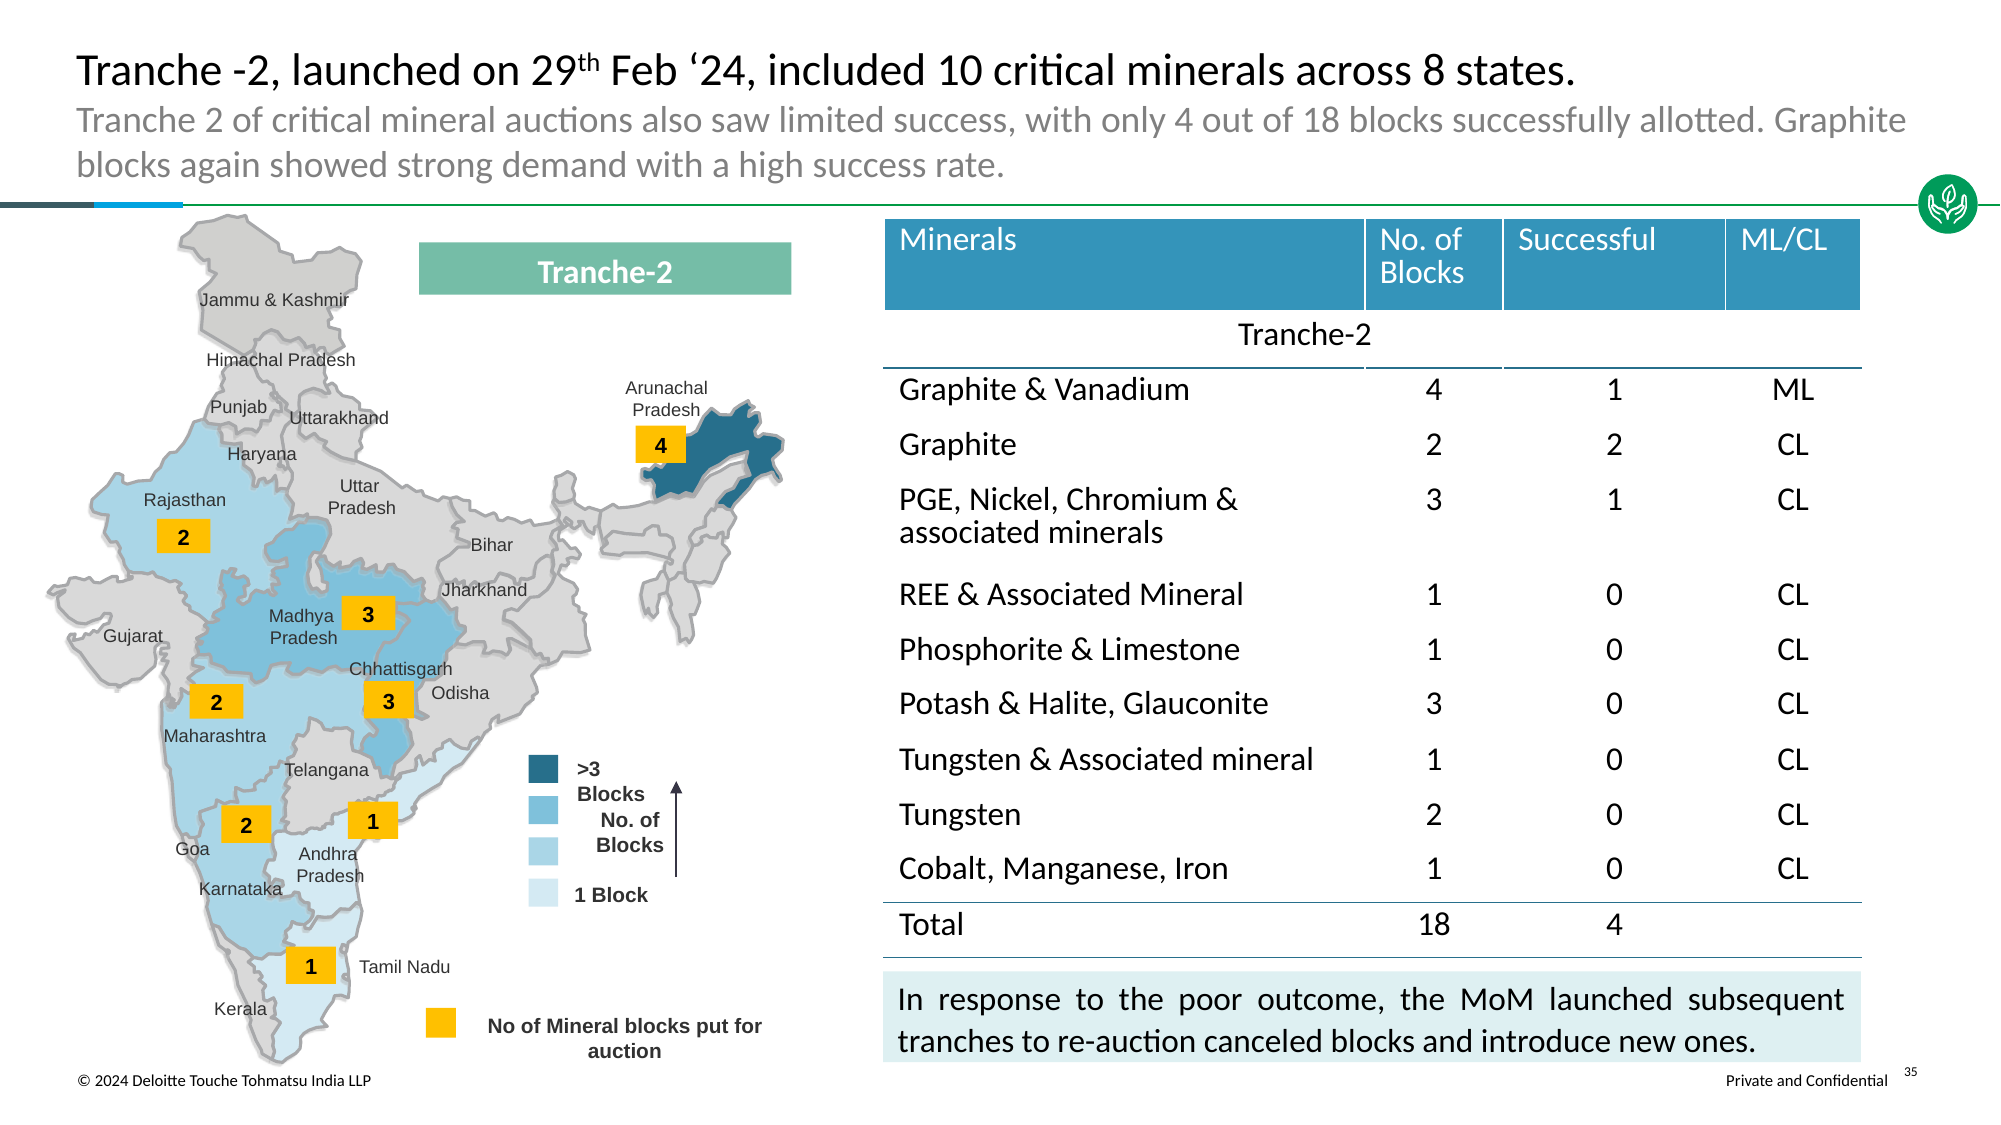

# Tranche -2, launched on 29th Feb ‘24, included 10 critical minerals across 8 states.
Tranche 2 of critical mineral auctions also saw limited success, with only 4 out of 18 blocks successfully allotted. Graphite blocks again showed strong demand with a high success rate.

Jammu & Kashmir
Himachal Pradesh
Punjab
Uttarakhand
Haryana
Uttar
Pradesh
Rajasthan
Bihar
Jharkhand
3
Madhya
Pradesh
Gujarat
Chhattisgarh
Odisha
Maharashtra
Telangana
Goa
Andhra
Pradesh
Karnataka
Tamil Nadu
Kerala

| Minerals | No. of Blocks | Successful | ML/CL |
| --- | --- | --- | --- |
| Tranche-2 |  |  |  |
| Graphite & Vanadium | 4 | 1 | ML |
| Graphite | 2 | 2 | CL |
| PGE, Nickel, Chromium & associated minerals | 3 | 1 | CL |
| REE & Associated Mineral | 1 | 0 | CL |
| Phosphorite & Limestone | 1 | 0 | CL |
| Potash & Halite, Glauconite | 3 | 0 | CL |
| Tungsten & Associated mineral | 1 | 0 | CL |
| Tungsten | 2 | 0 | CL |
| Cobalt, Manganese, Iron | 1 | 0 | CL |
| Total | 18 | 4 |  |
Tranche-2
Arunachal Pradesh
4
2
3
2

>3 Blocks

No. of Blocks

1 Block
1
2
1
In response to the poor outcome, the MoM launched subsequent tranches to re-auction canceled blocks and introduce new ones.
No of Mineral blocks put for auction